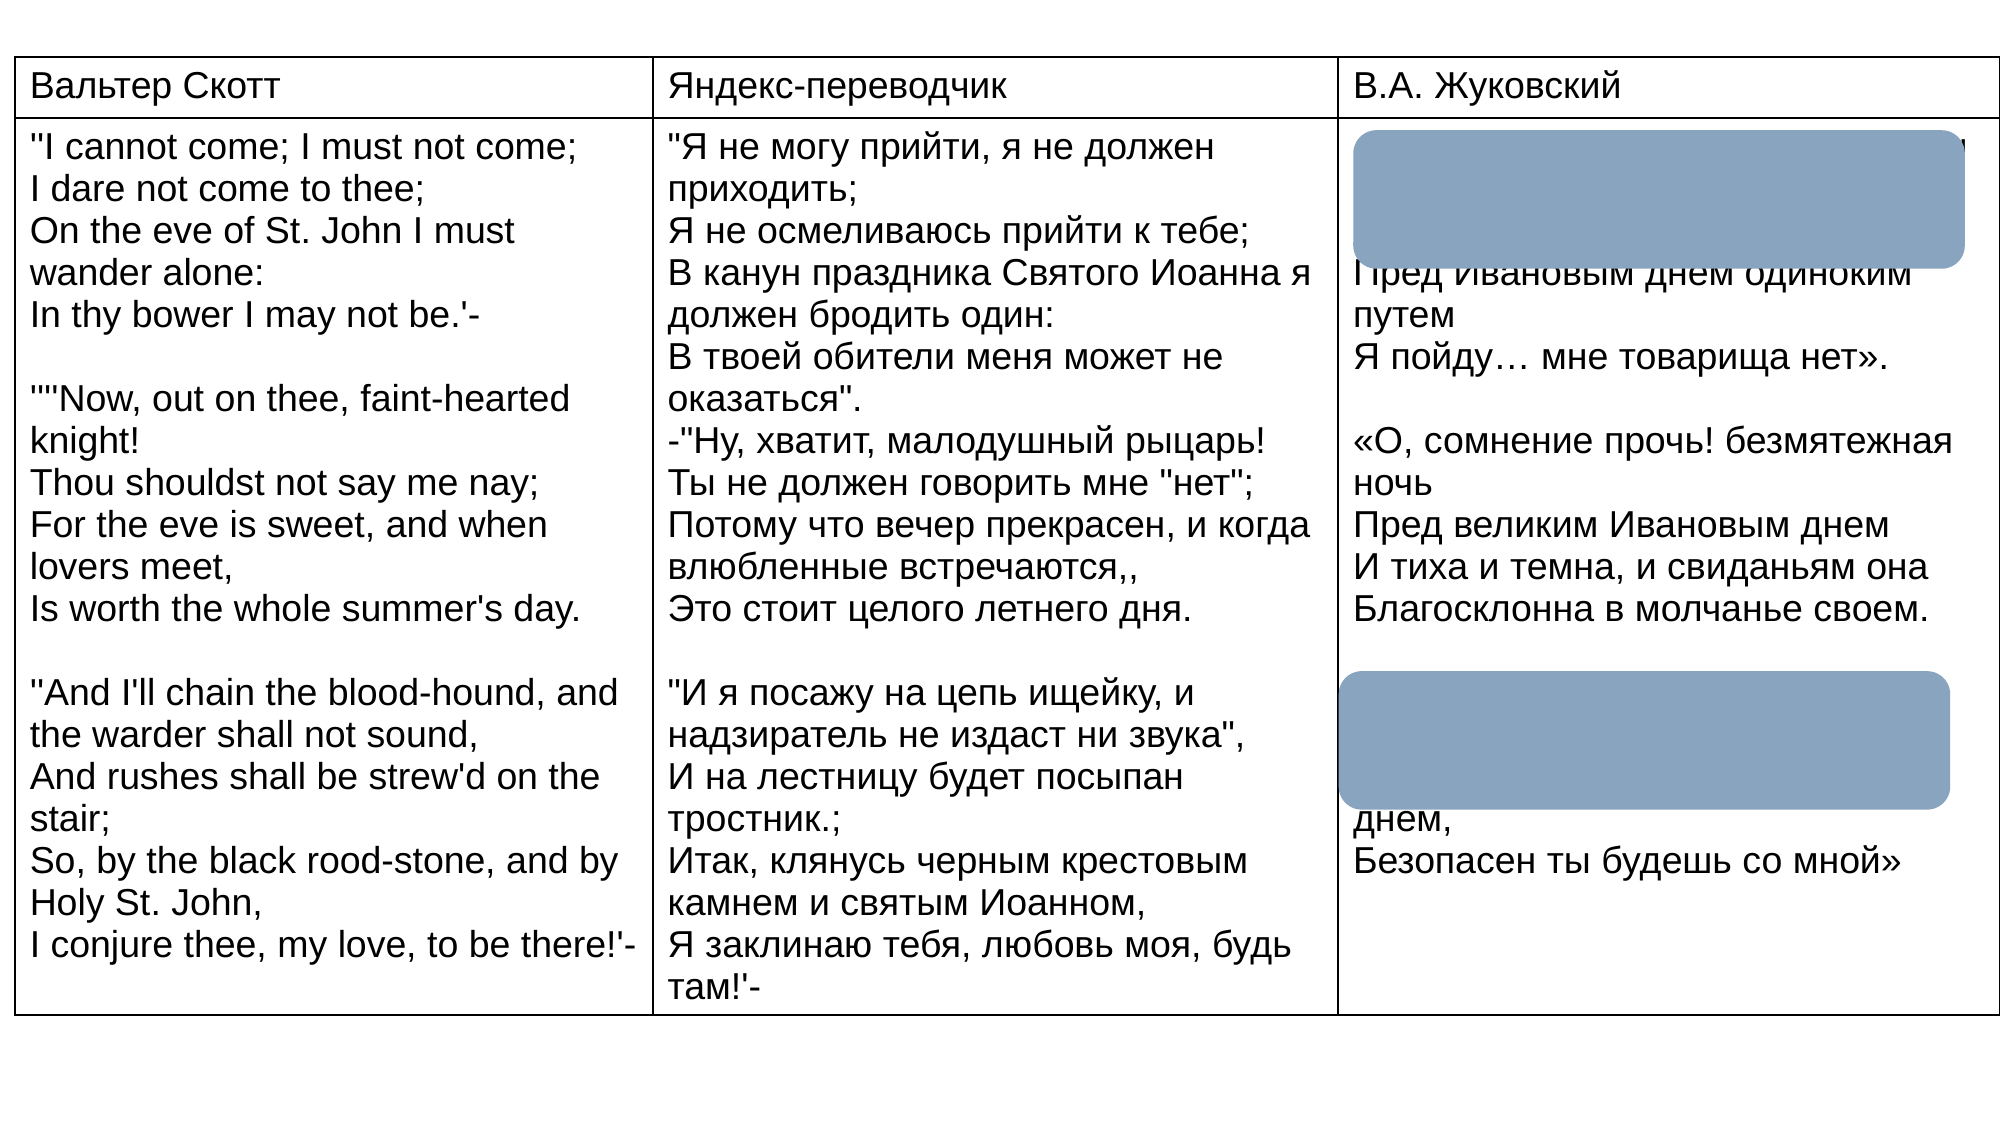

| Вальтер Скотт | Яндекс-переводчик | В.А. Жуковский |
| --- | --- | --- |
| ''I cannot come; I must not come; I dare not come to thee; On the eve of St. John I must wander alone: In thy bower I may not be.'- ''''Now, out on thee, faint-hearted knight! Thou shouldst not say me nay; For the eve is sweet, and when lovers meet, Is worth the whole summer's day. ''And I'll chain the blood-hound, and the warder shall not sound, And rushes shall be strew'd on the stair; So, by the black rood-stone, and by Holy St. John, I conjure thee, my love, to be there!'- | "Я не могу прийти, я не должен приходить; Я не осмеливаюсь прийти к тебе; В канун праздника Святого Иоанна я должен бродить один: В твоей обители меня может не оказаться". -"Ну, хватит, малодушный рыцарь! Ты не должен говорить мне "нет"; Потому что вечер прекрасен, и когда влюбленные встречаются,, Это стоит целого летнего дня. "И я посажу на цепь ищейку, и надзиратель не издаст ни звука", И на лестницу будет посыпан тростник.; Итак, клянусь черным крестовым камнем и святым Иоанном, Я заклинаю тебя, любовь моя, будь там!'- | «Я не властен прийти, я не должен прийти, Я не смею прийти (был ответ); Пред Ивановым днем одиноким путем Я пойду… мне товарища нет». «О, сомнение прочь! безмятежная ночь Пред великим Ивановым днем И тиxa и темна, и свиданьям она Благосклонна в молчанье своем. Я собак привяжу, часовых уложу, Я крыльцо пересыплю травой, И в приюте моем, пред Ивановым днем, Безопасен ты будешь со мной» |